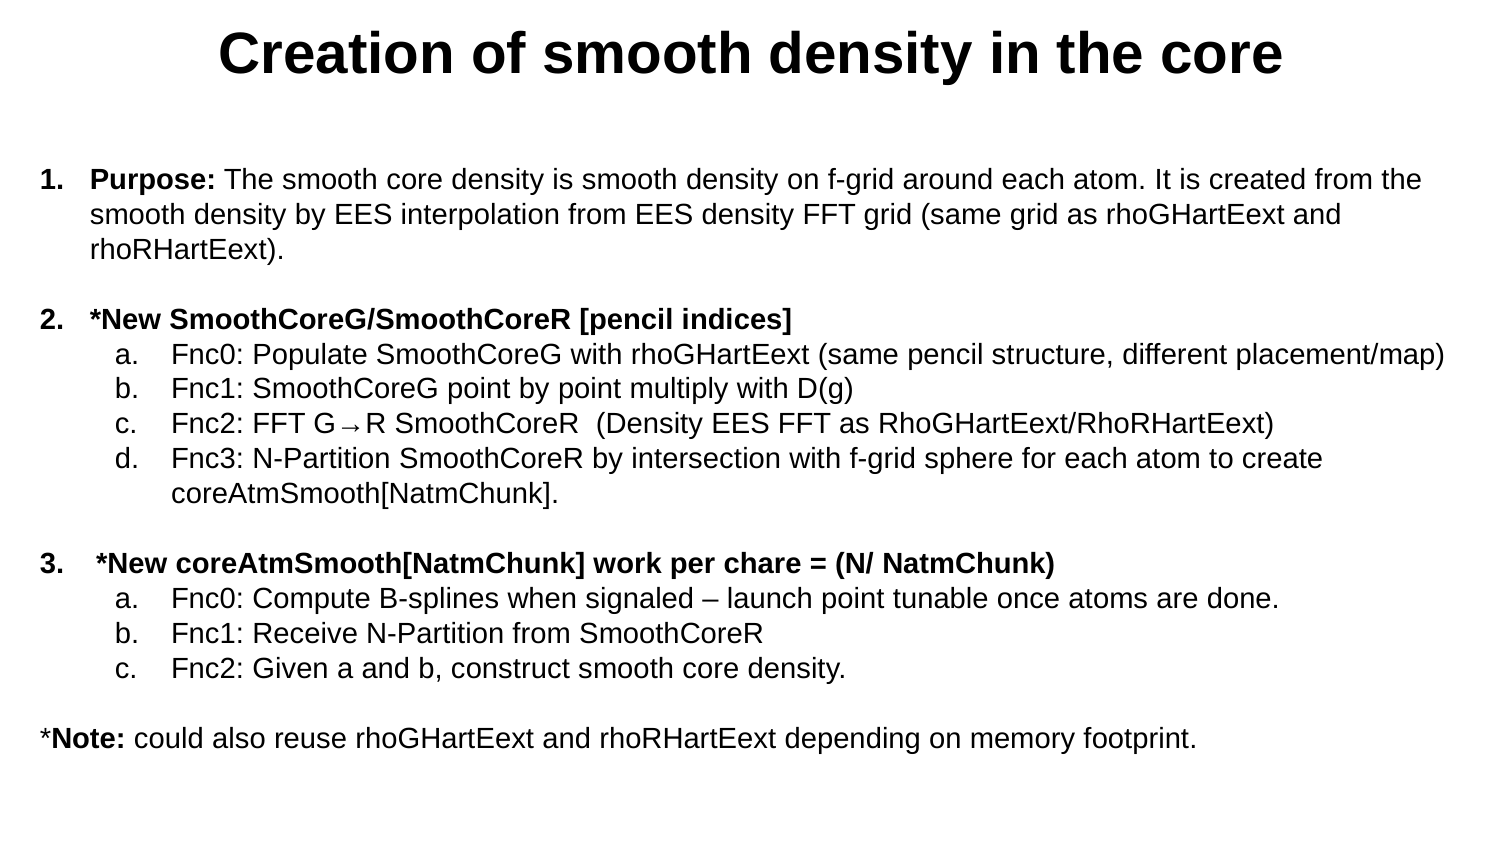

Creation of smooth density in the core
Purpose: The smooth core density is smooth density on f-grid around each atom. It is created from the smooth density by EES interpolation from EES density FFT grid (same grid as rhoGHartEext and rhoRHartEext).
*New SmoothCoreG/SmoothCoreR [pencil indices]
Fnc0: Populate SmoothCoreG with rhoGHartEext (same pencil structure, different placement/map)
Fnc1: SmoothCoreG point by point multiply with D(g)
Fnc2: FFT G→R SmoothCoreR  (Density EES FFT as RhoGHartEext/RhoRHartEext)
Fnc3: N-Partition SmoothCoreR by intersection with f-grid sphere for each atom to create coreAtmSmooth[NatmChunk].
*New coreAtmSmooth[NatmChunk] work per chare = (N/ NatmChunk)
Fnc0: Compute B-splines when signaled – launch point tunable once atoms are done.
Fnc1: Receive N-Partition from SmoothCoreR
Fnc2: Given a and b, construct smooth core density.
*Note: could also reuse rhoGHartEext and rhoRHartEext depending on memory footprint.